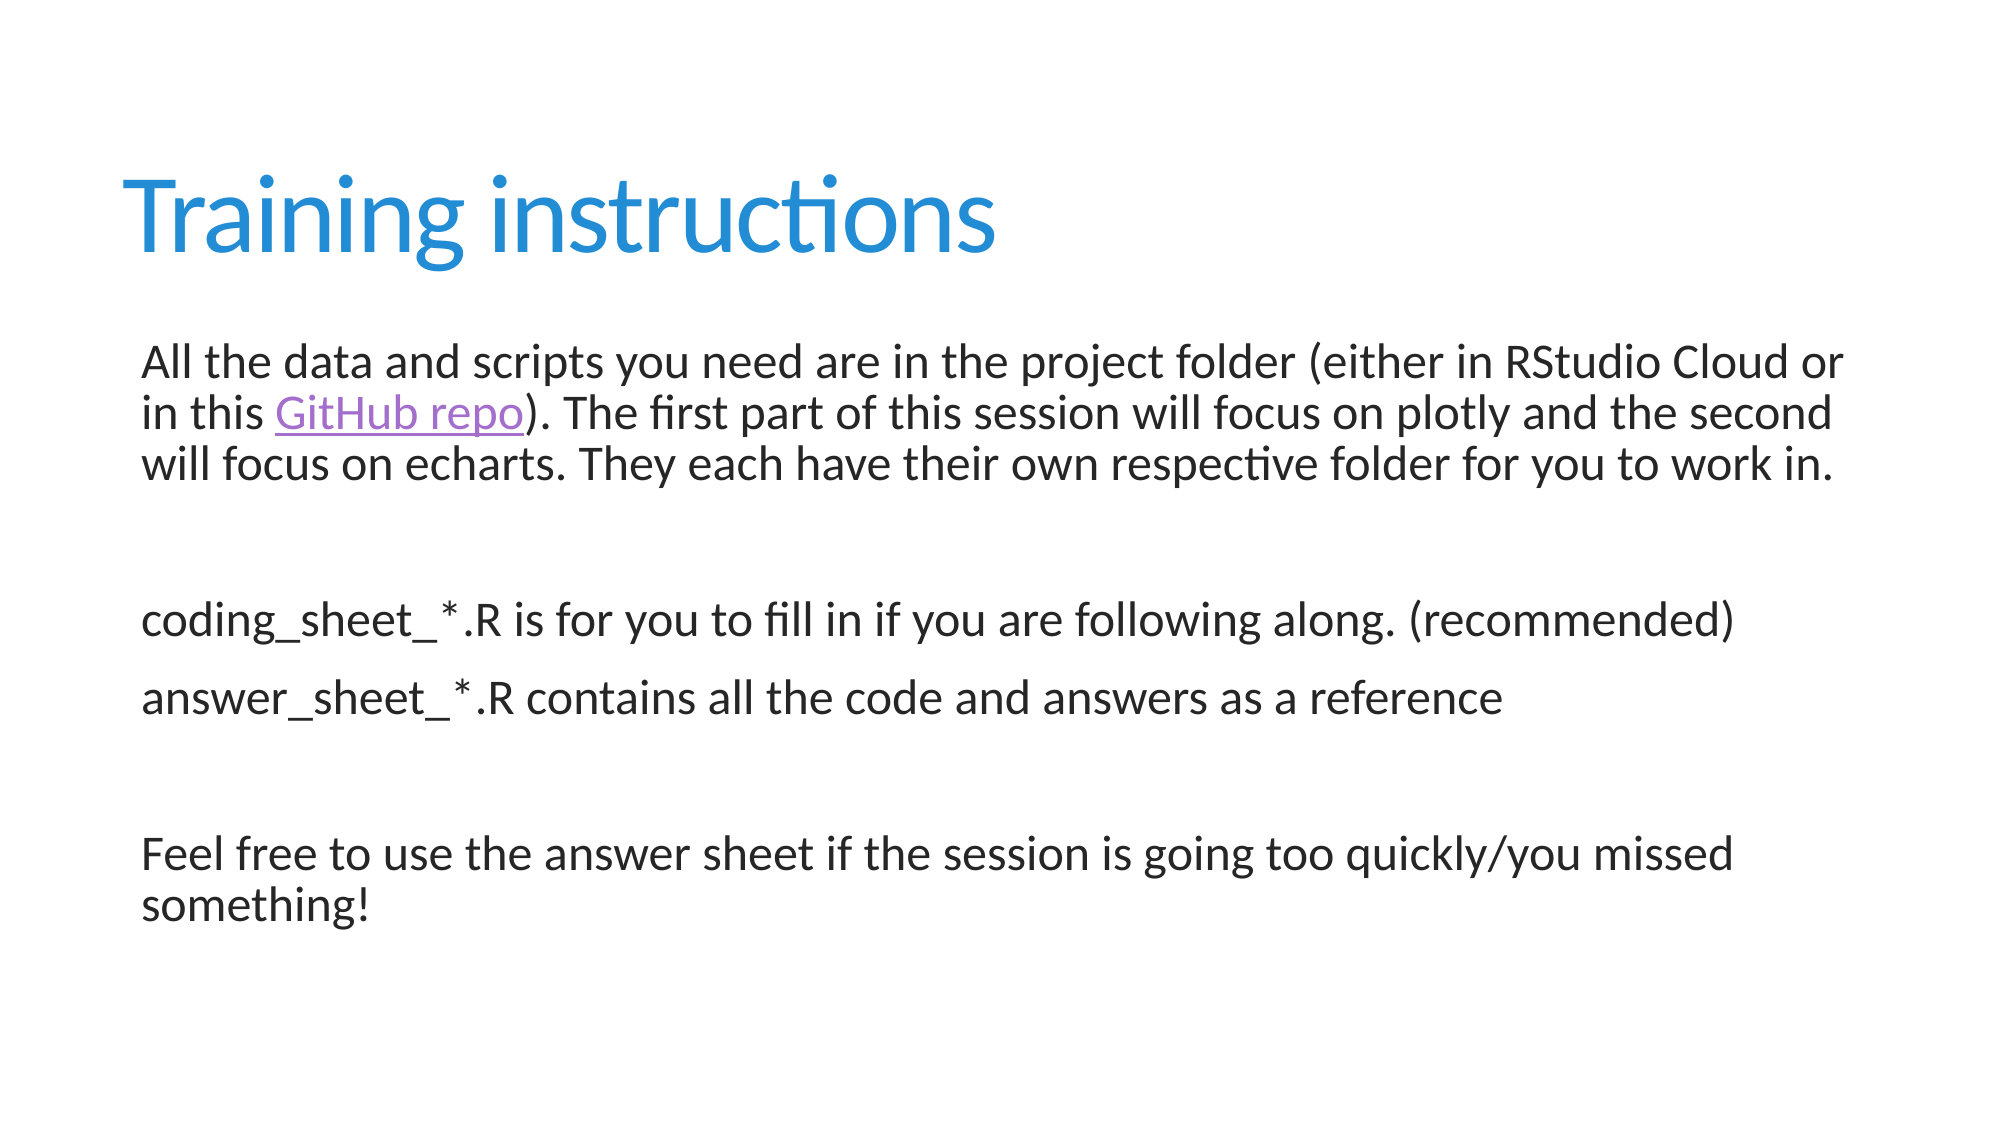

# Training instructions
All the data and scripts you need are in the project folder (either in RStudio Cloud or in this GitHub repo). The first part of this session will focus on plotly and the second will focus on echarts. They each have their own respective folder for you to work in.

coding_sheet_*.R is for you to fill in if you are following along. (recommended)
answer_sheet_*.R contains all the code and answers as a reference

Feel free to use the answer sheet if the session is going too quickly/you missed something!